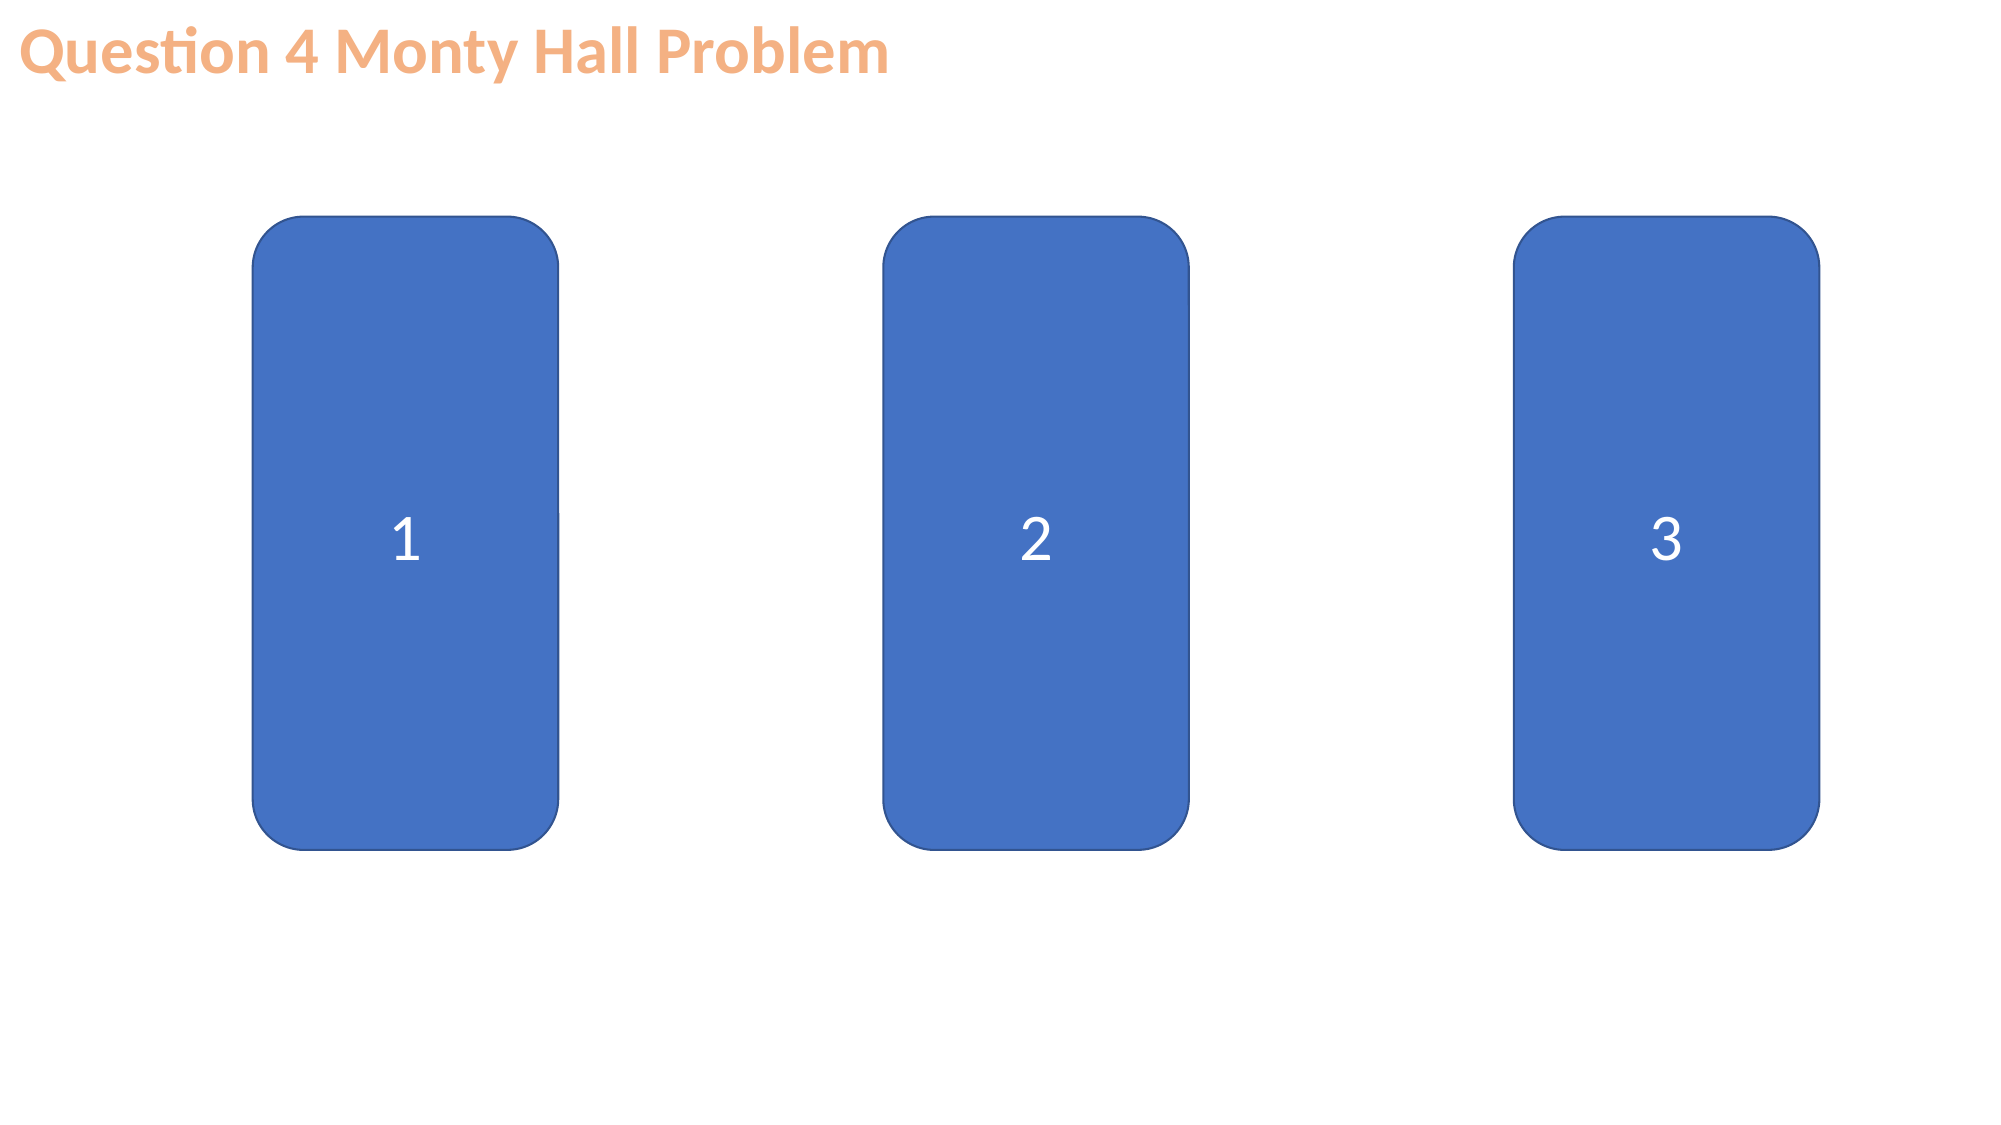

Question 4 Monty Hall Problem
1
2
3